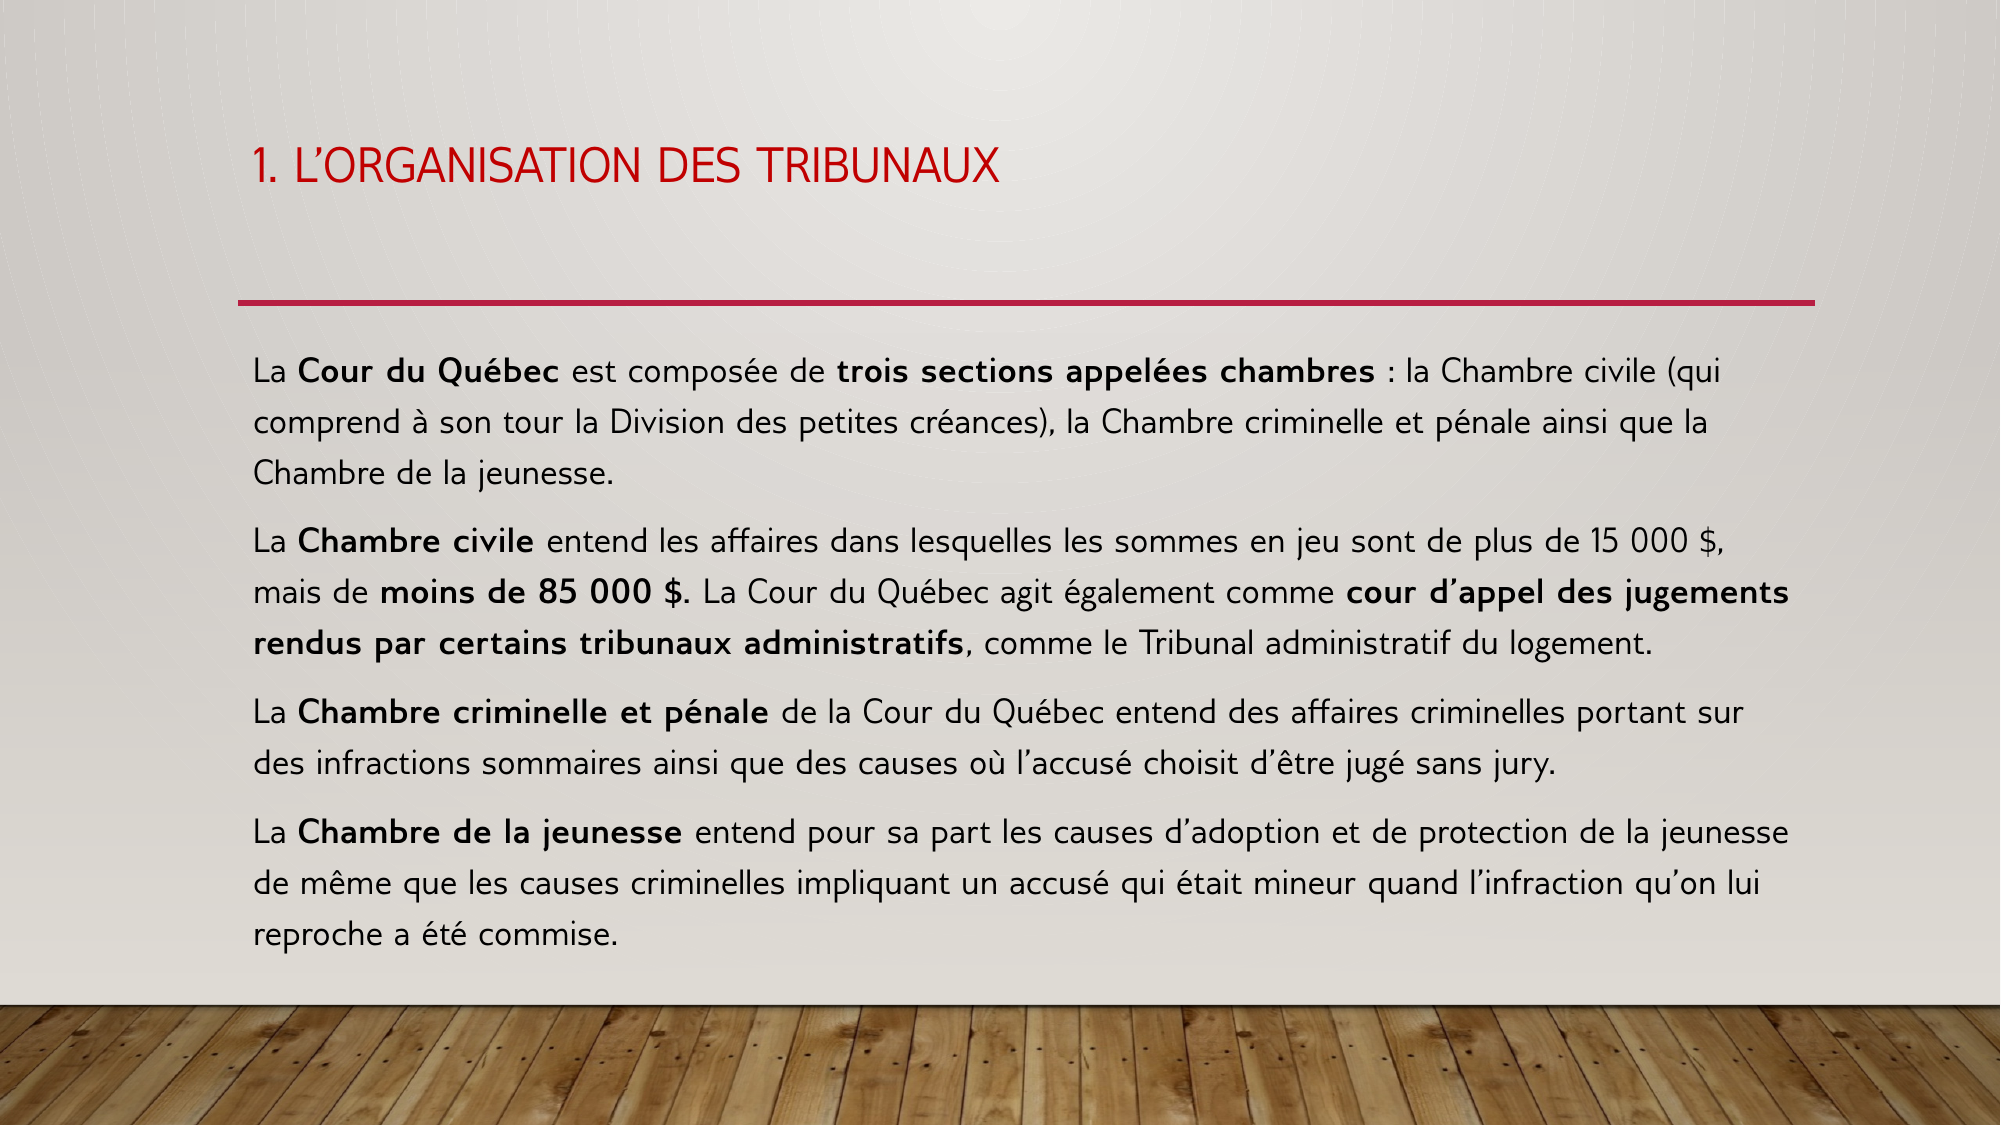

# 1. L’organisation des tribunaux
La Cour du Québec est composée de trois sections appelées chambres : la Chambre civile (qui comprend à son tour la Division des petites créances), la Chambre criminelle et pénale ainsi que la Chambre de la jeunesse.
La Chambre civile entend les affaires dans lesquelles les sommes en jeu sont de plus de 15 000 $, mais de moins de 85 000 $. La Cour du Québec agit également comme cour d’appel des jugements rendus par certains tribunaux administratifs, comme le Tribunal administratif du logement.
La Chambre criminelle et pénale de la Cour du Québec entend des affaires criminelles portant sur des infractions sommaires ainsi que des causes où l’accusé choisit d’être jugé sans jury.
La Chambre de la jeunesse entend pour sa part les causes d’adoption et de protection de la jeunesse de même que les causes criminelles impliquant un accusé qui était mineur quand l’infraction qu’on lui reproche a été commise.